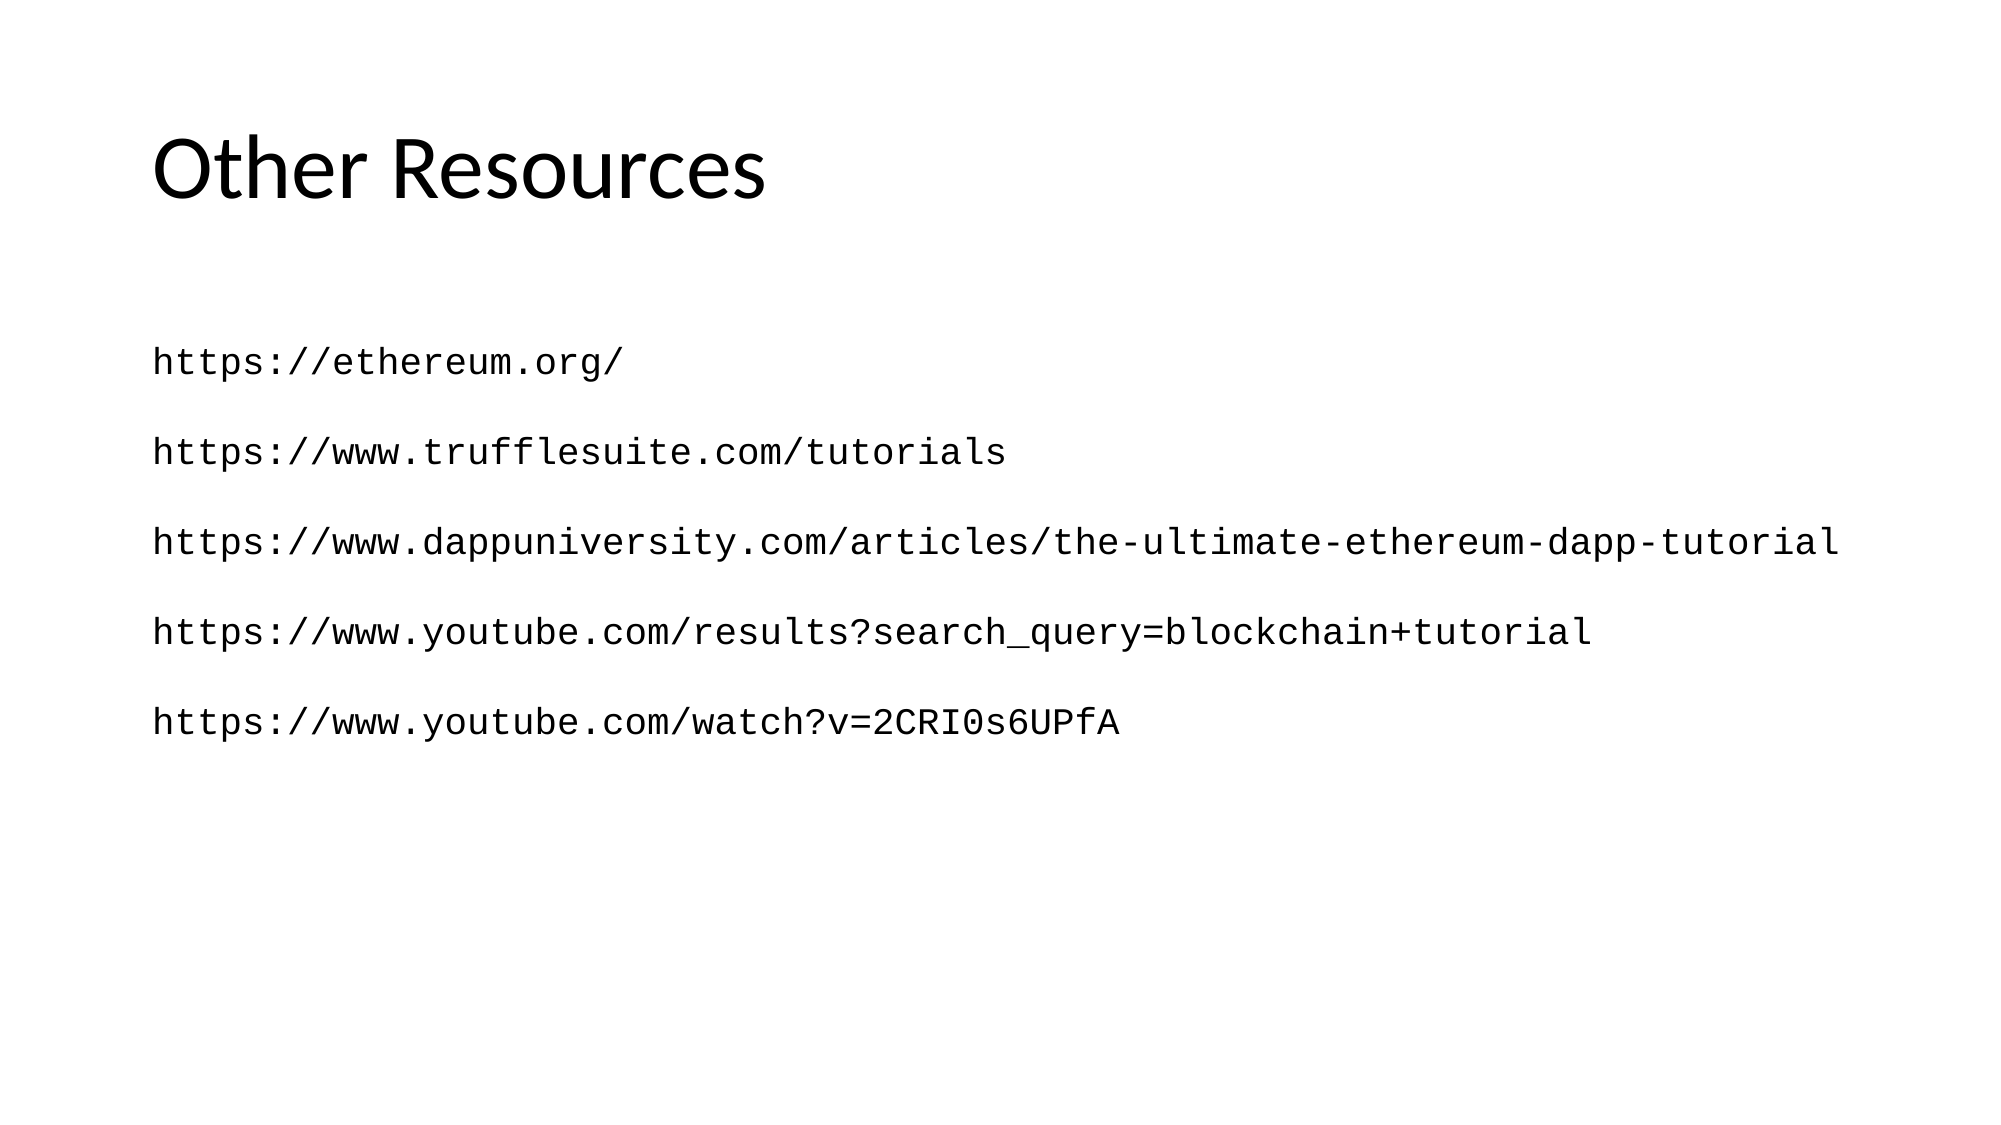

# Other Resources
https://ethereum.org/

https://www.trufflesuite.com/tutorials

https://www.dappuniversity.com/articles/the-ultimate-ethereum-dapp-tutorial

https://www.youtube.com/results?search_query=blockchain+tutorial

https://www.youtube.com/watch?v=2CRI0s6UPfA